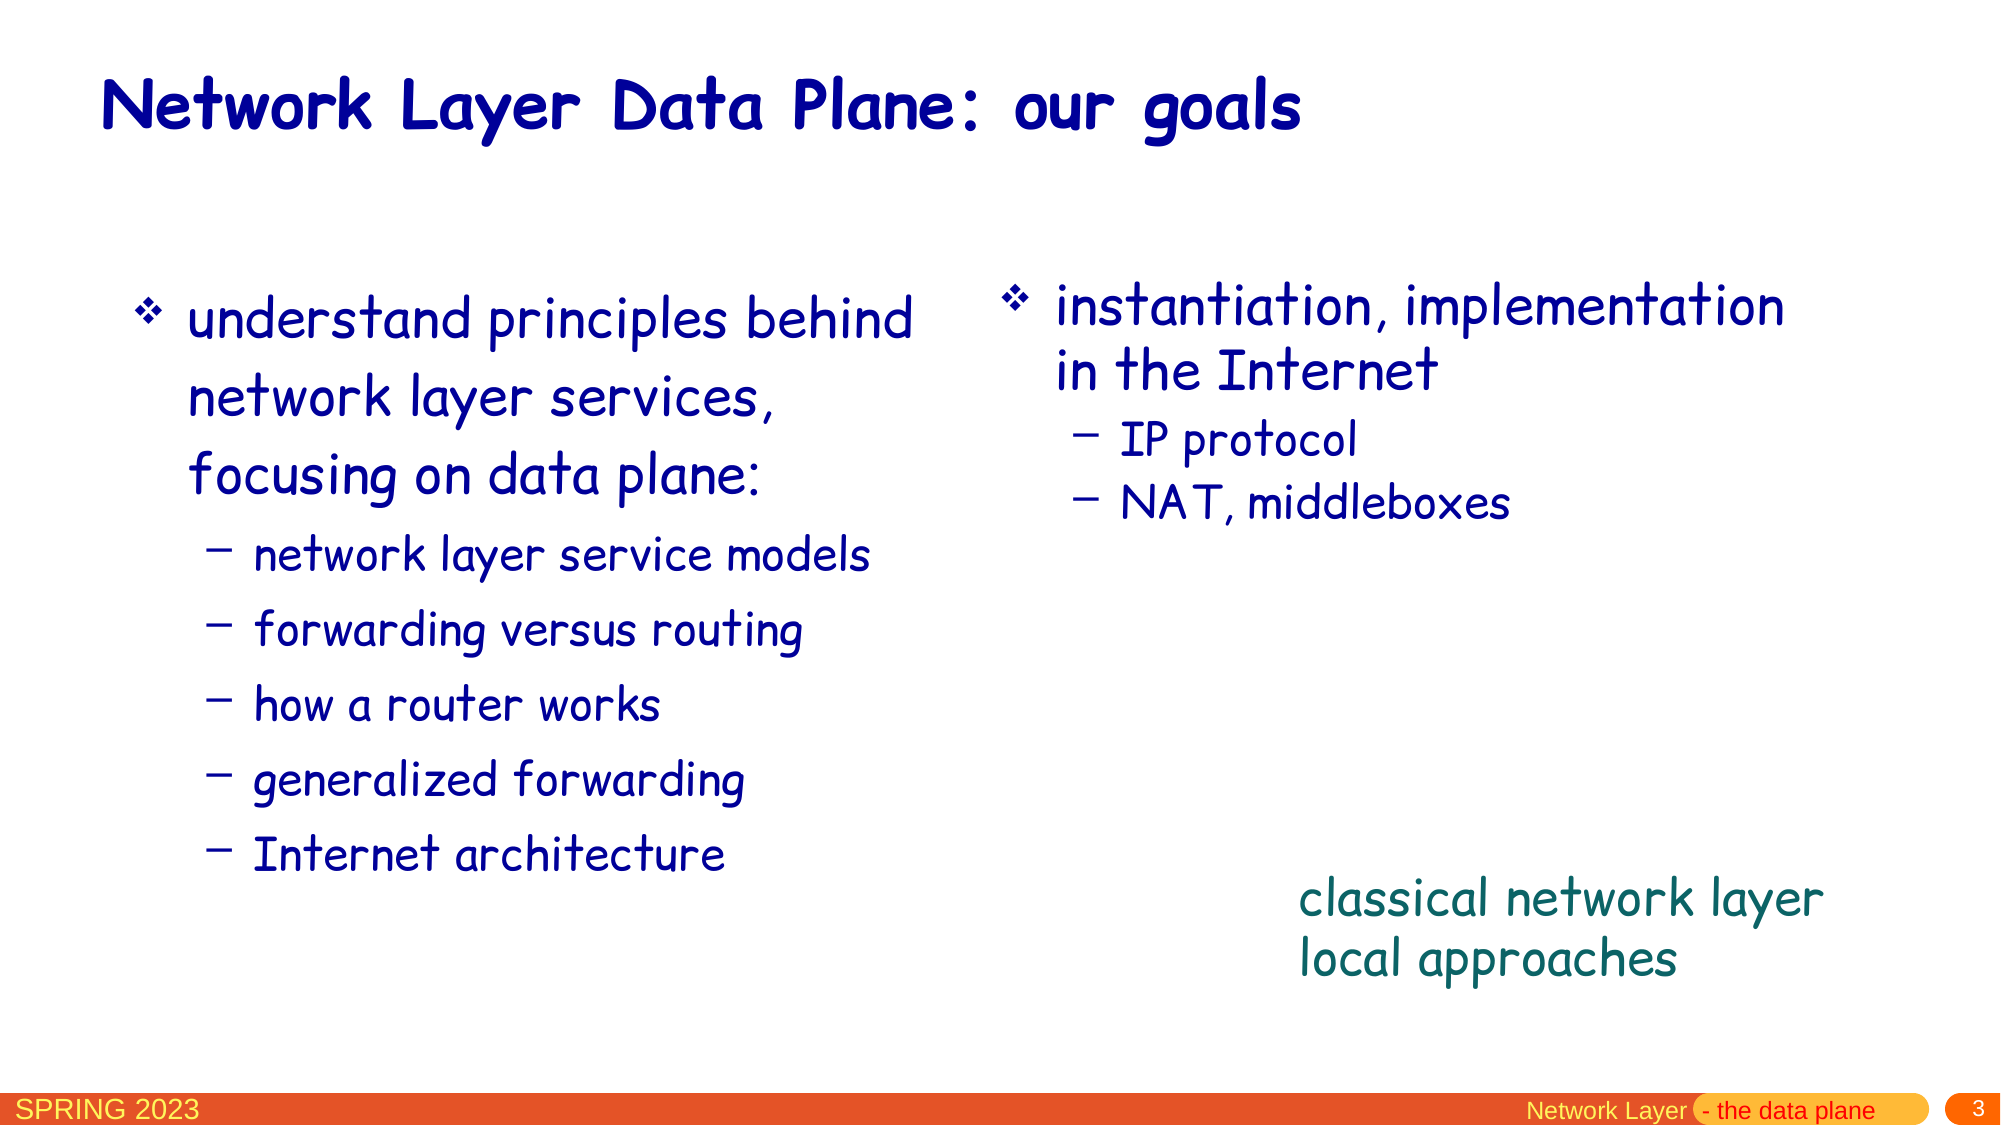

# Network Layer Data Plane: our goals
understand principles behind network layer services, focusing on data plane:
network layer service models
forwarding versus routing
how a router works
generalized forwarding
Internet architecture

instantiation, implementation in the Internet
IP protocol
NAT, middleboxes
classical network layer
local approaches
Network Layer  - the data plane